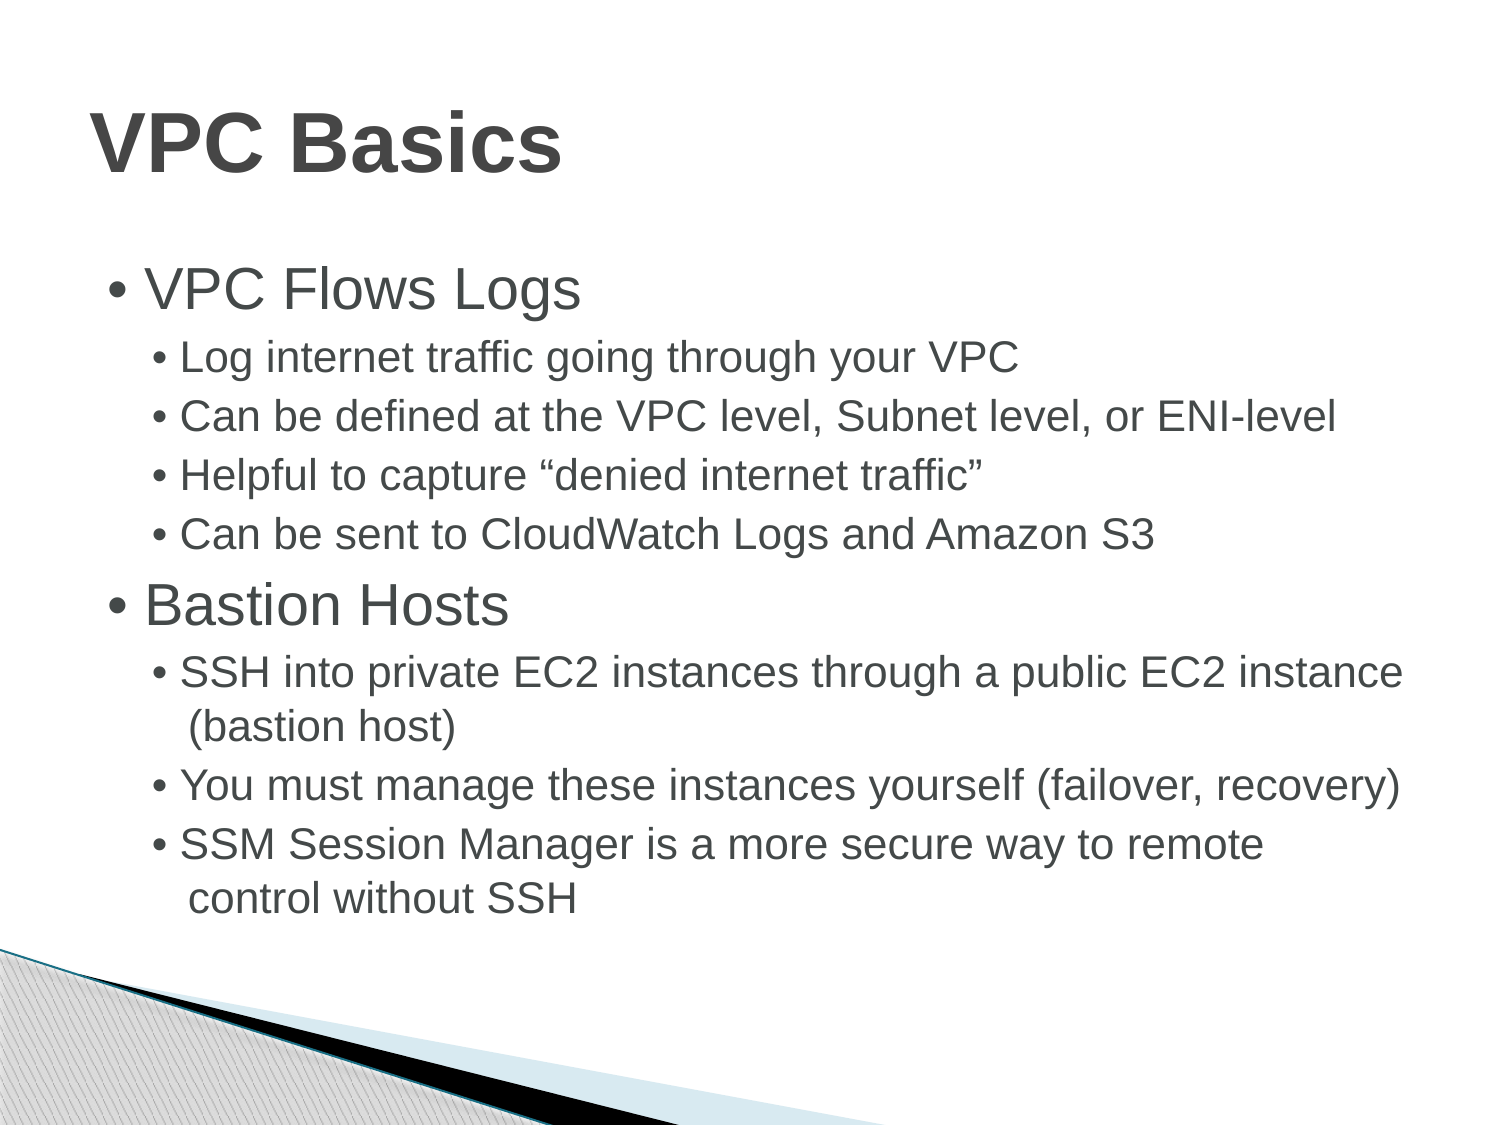

# VPC Basics
• VPC Flows Logs
• Log internet traffic going through your VPC
• Can be defined at the VPC level, Subnet level, or ENI-level
• Helpful to capture “denied internet traffic”
• Can be sent to CloudWatch Logs and Amazon S3
• Bastion Hosts
• SSH into private EC2 instances through a public EC2 instance (bastion host)
• You must manage these instances yourself (failover, recovery)
• SSM Session Manager is a more secure way to remote control without SSH